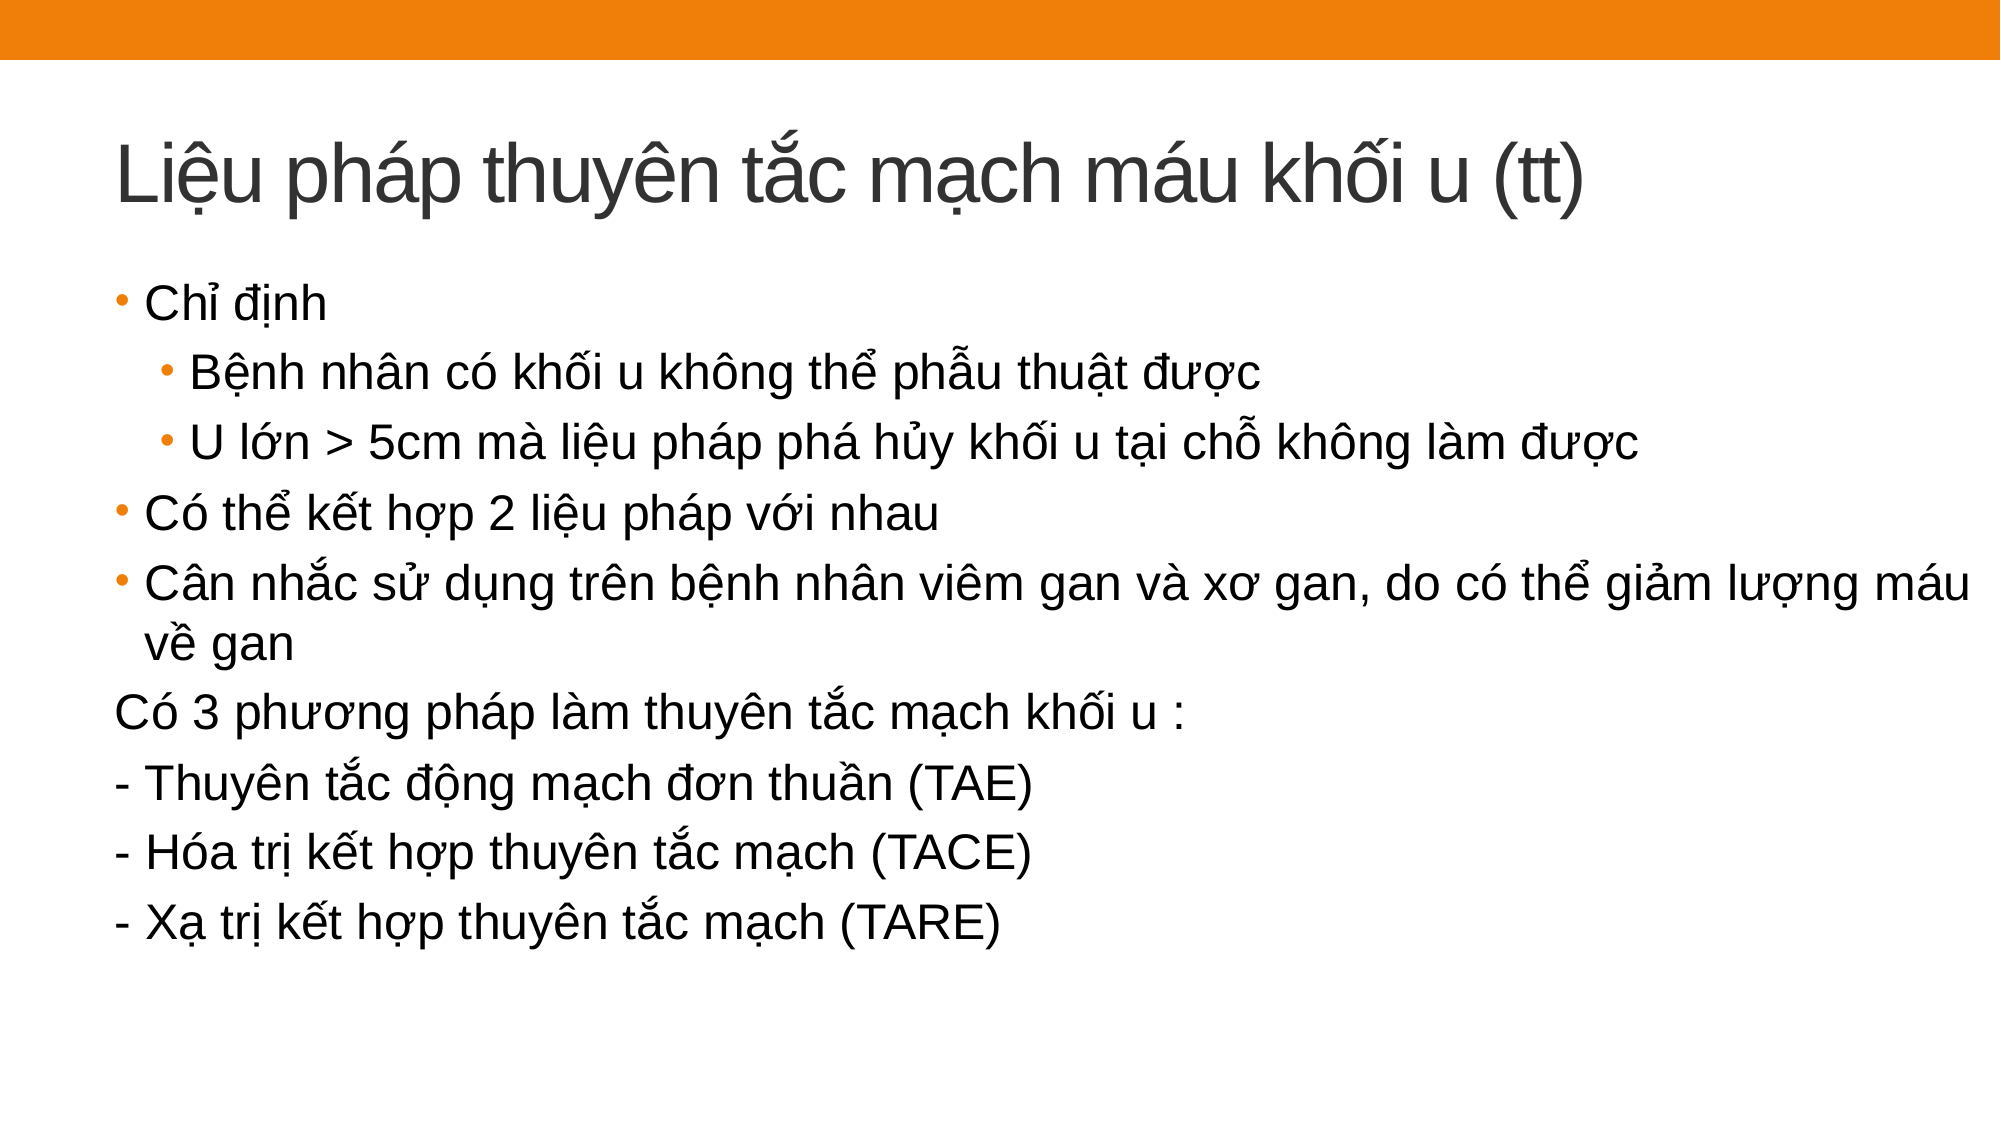

# Liệu pháp thuyên tắc mạch máu khối u (tt)
Chỉ định
Bệnh nhân có khối u không thể phẫu thuật được
U lớn > 5cm mà liệu pháp phá hủy khối u tại chỗ không làm được
Có thể kết hợp 2 liệu pháp với nhau
Cân nhắc sử dụng trên bệnh nhân viêm gan và xơ gan, do có thể giảm lượng máu về gan
Có 3 phương pháp làm thuyên tắc mạch khối u :
- Thuyên tắc động mạch đơn thuần (TAE)
- Hóa trị kết hợp thuyên tắc mạch (TACE)
- Xạ trị kết hợp thuyên tắc mạch (TARE)